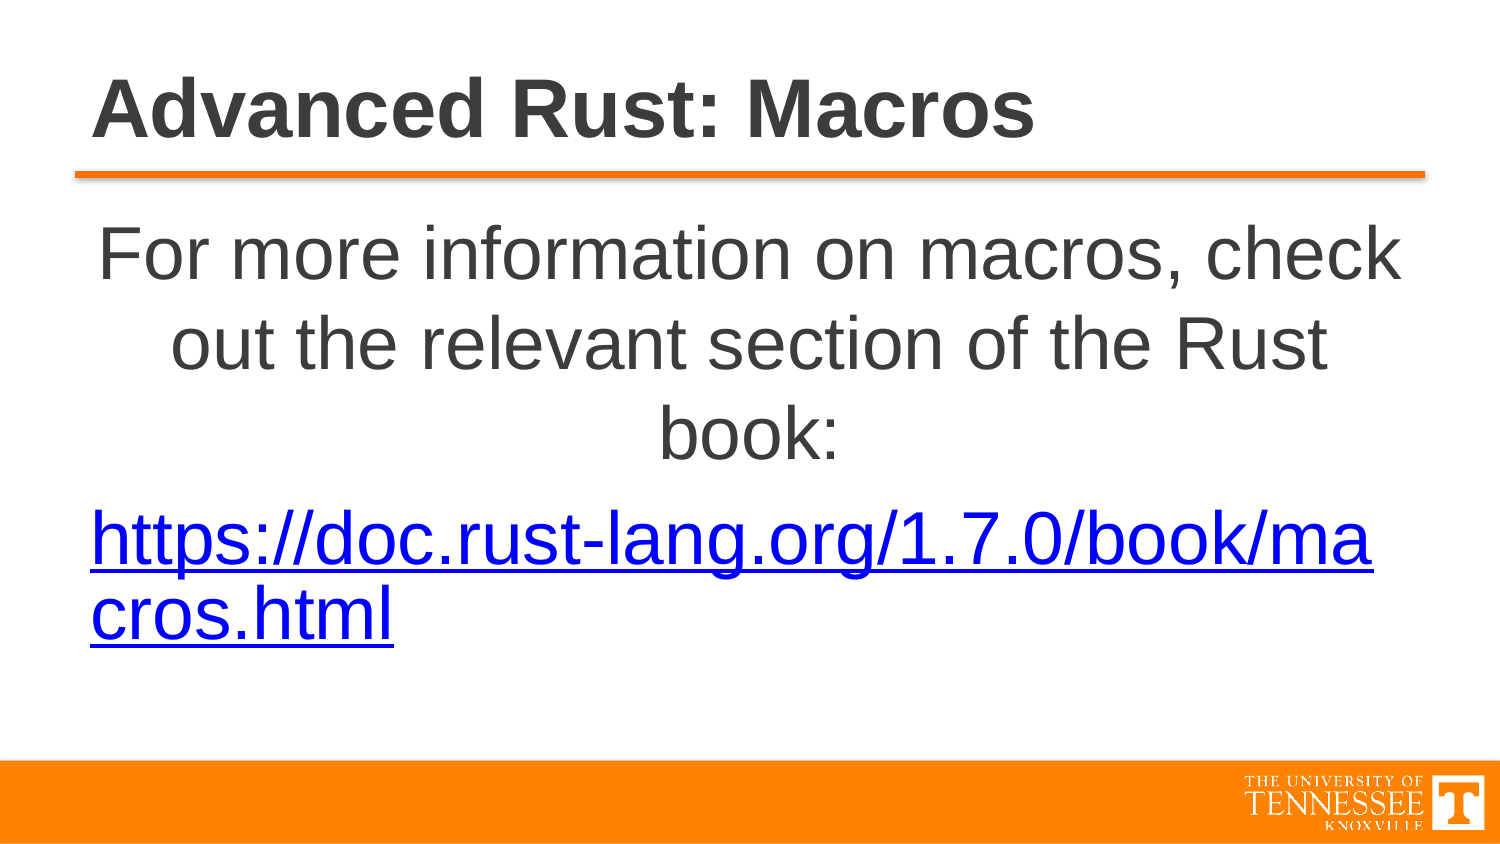

# Advanced Rust: Macros
For more information on macros, check out the relevant section of the Rust book:
https://doc.rust-lang.org/1.7.0/book/macros.html